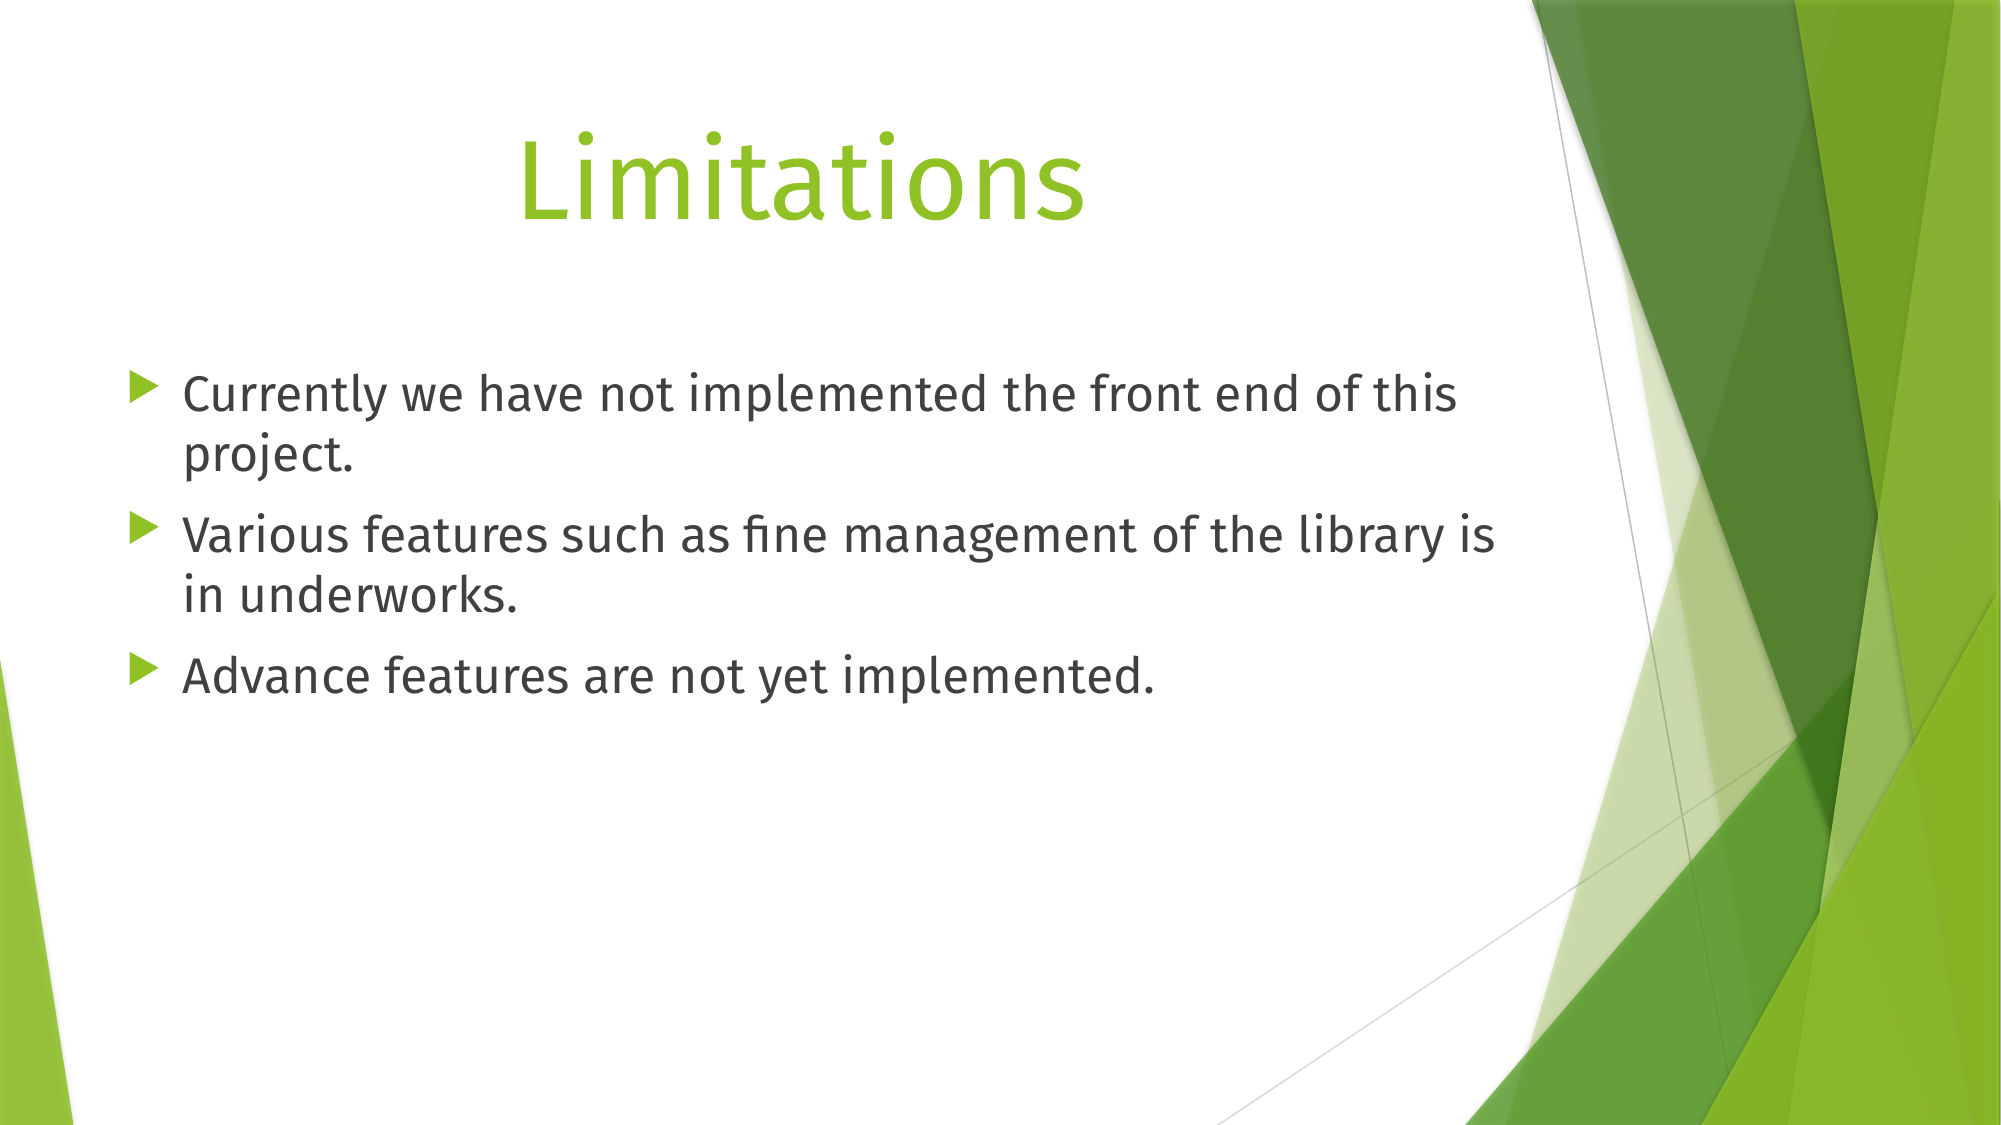

# Limitations
Currently we have not implemented the front end of this project.
Various features such as fine management of the library is in underworks.
Advance features are not yet implemented.